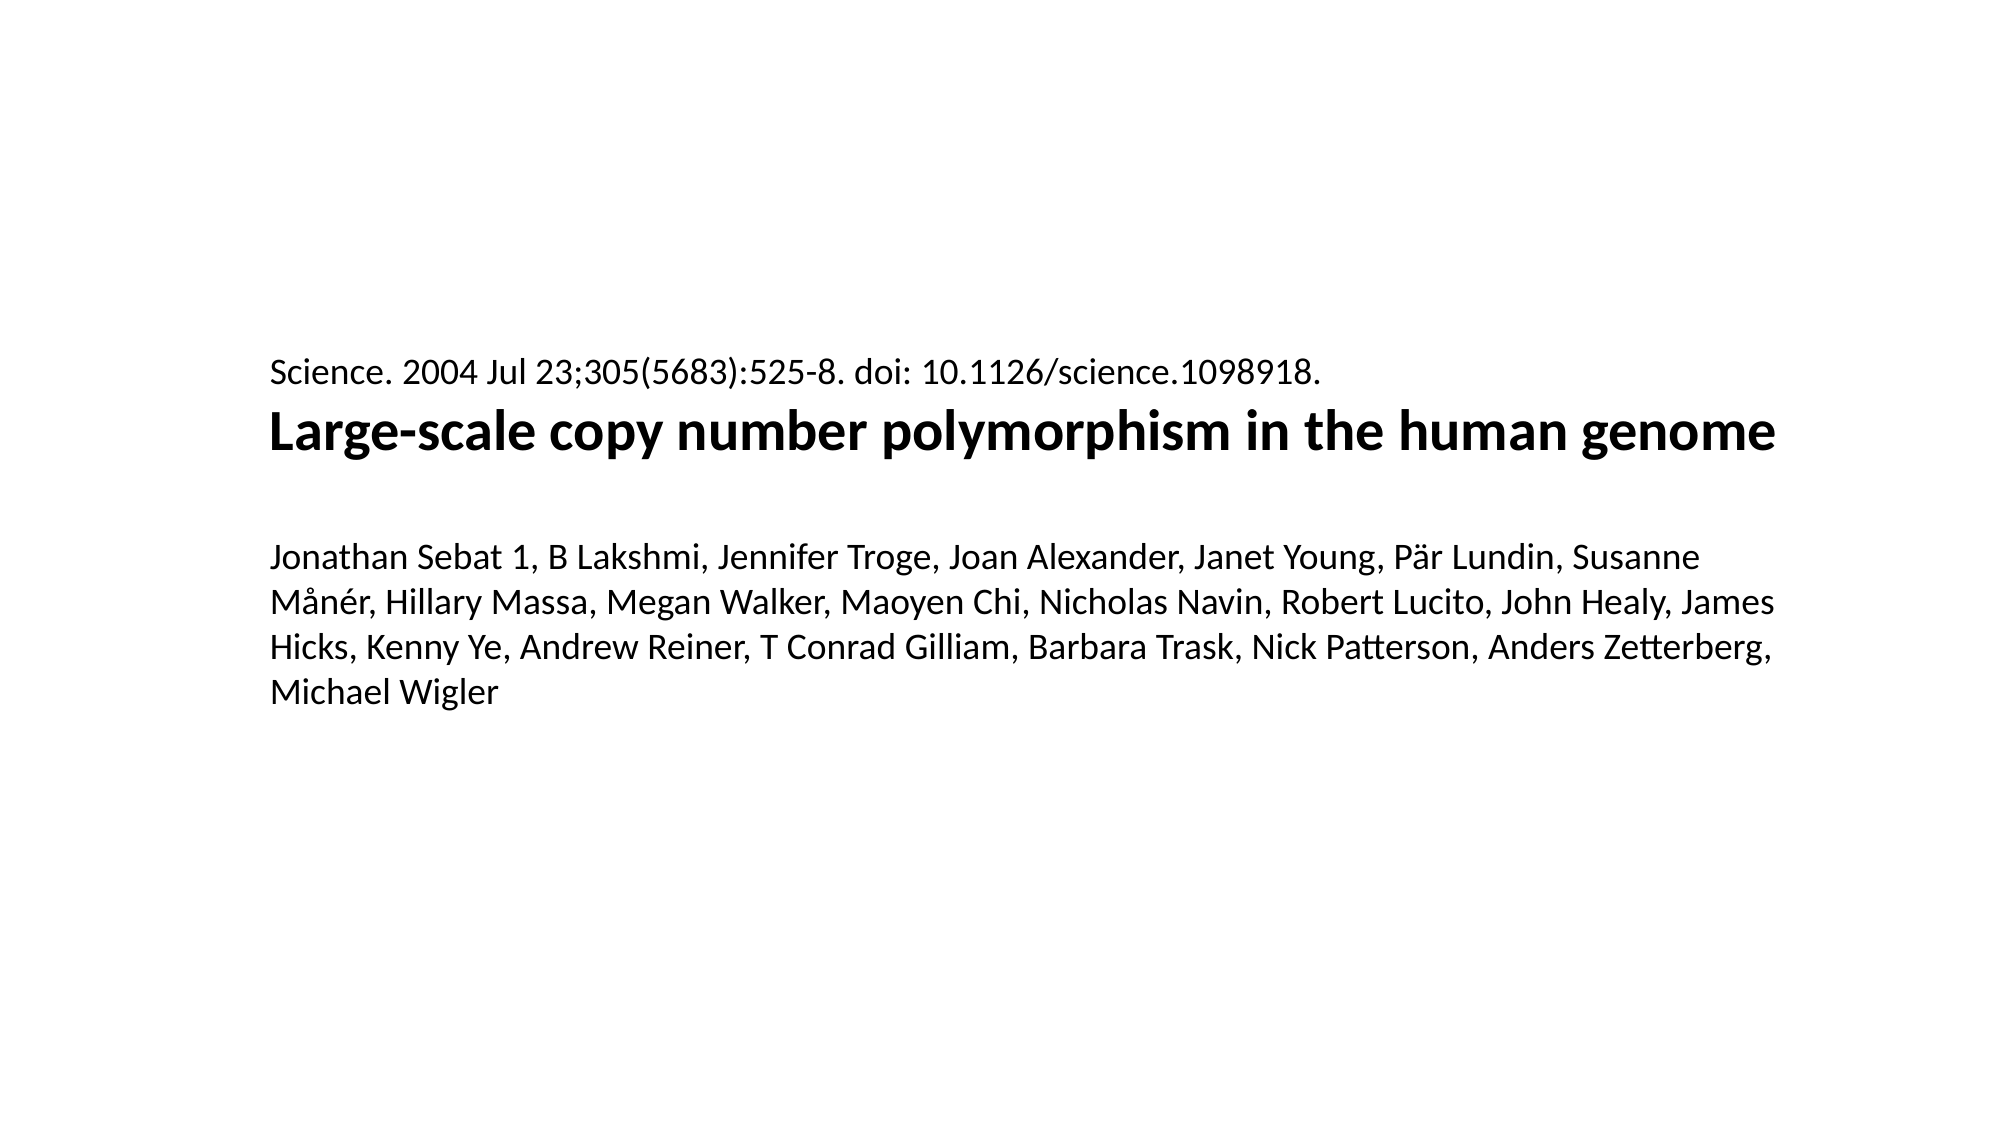

Science. 2004 Jul 23;305(5683):525-8. doi: 10.1126/science.1098918.
Large-scale copy number polymorphism in the human genome

Jonathan Sebat 1, B Lakshmi, Jennifer Troge, Joan Alexander, Janet Young, Pär Lundin, Susanne Månér, Hillary Massa, Megan Walker, Maoyen Chi, Nicholas Navin, Robert Lucito, John Healy, James Hicks, Kenny Ye, Andrew Reiner, T Conrad Gilliam, Barbara Trask, Nick Patterson, Anders Zetterberg, Michael Wigler